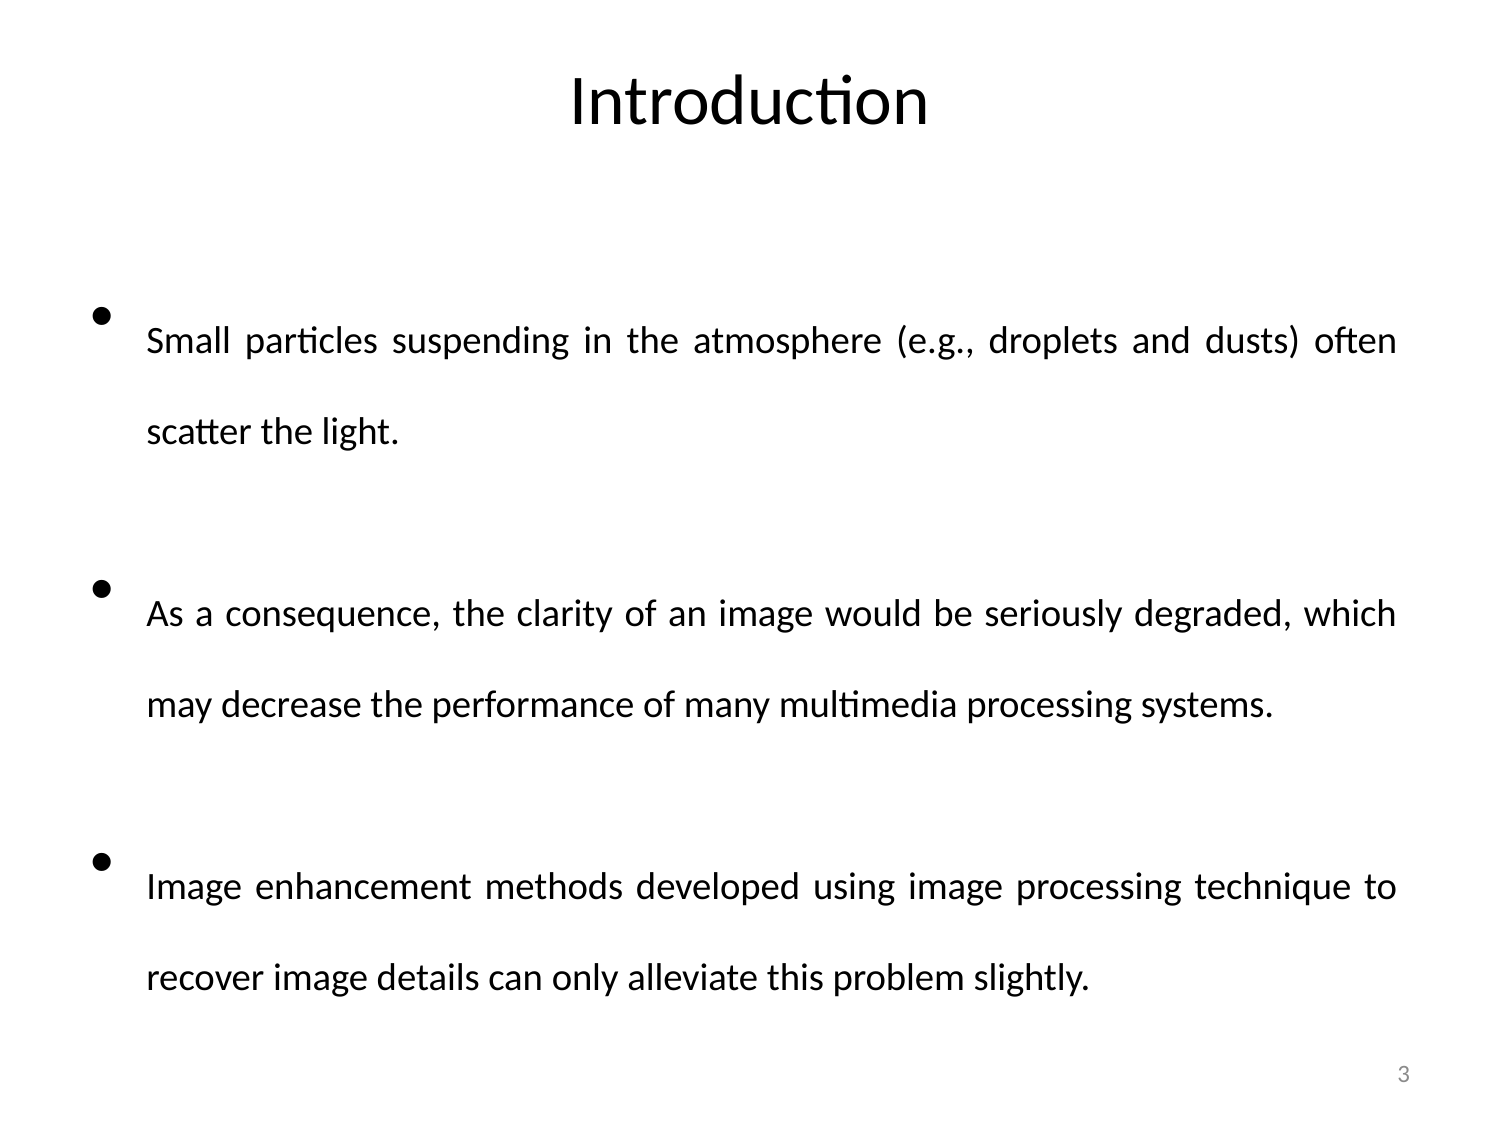

# Introduction
Small particles suspending in the atmosphere (e.g., droplets and dusts) often scatter the light.

As a consequence, the clarity of an image would be seriously degraded, which may decrease the performance of many multimedia processing systems.

Image enhancement methods developed using image processing technique to recover image details can only alleviate this problem slightly.

The rapid development of technologies such as AI, ML, CV has led to renewed research into improved image dehazing techniques.

3